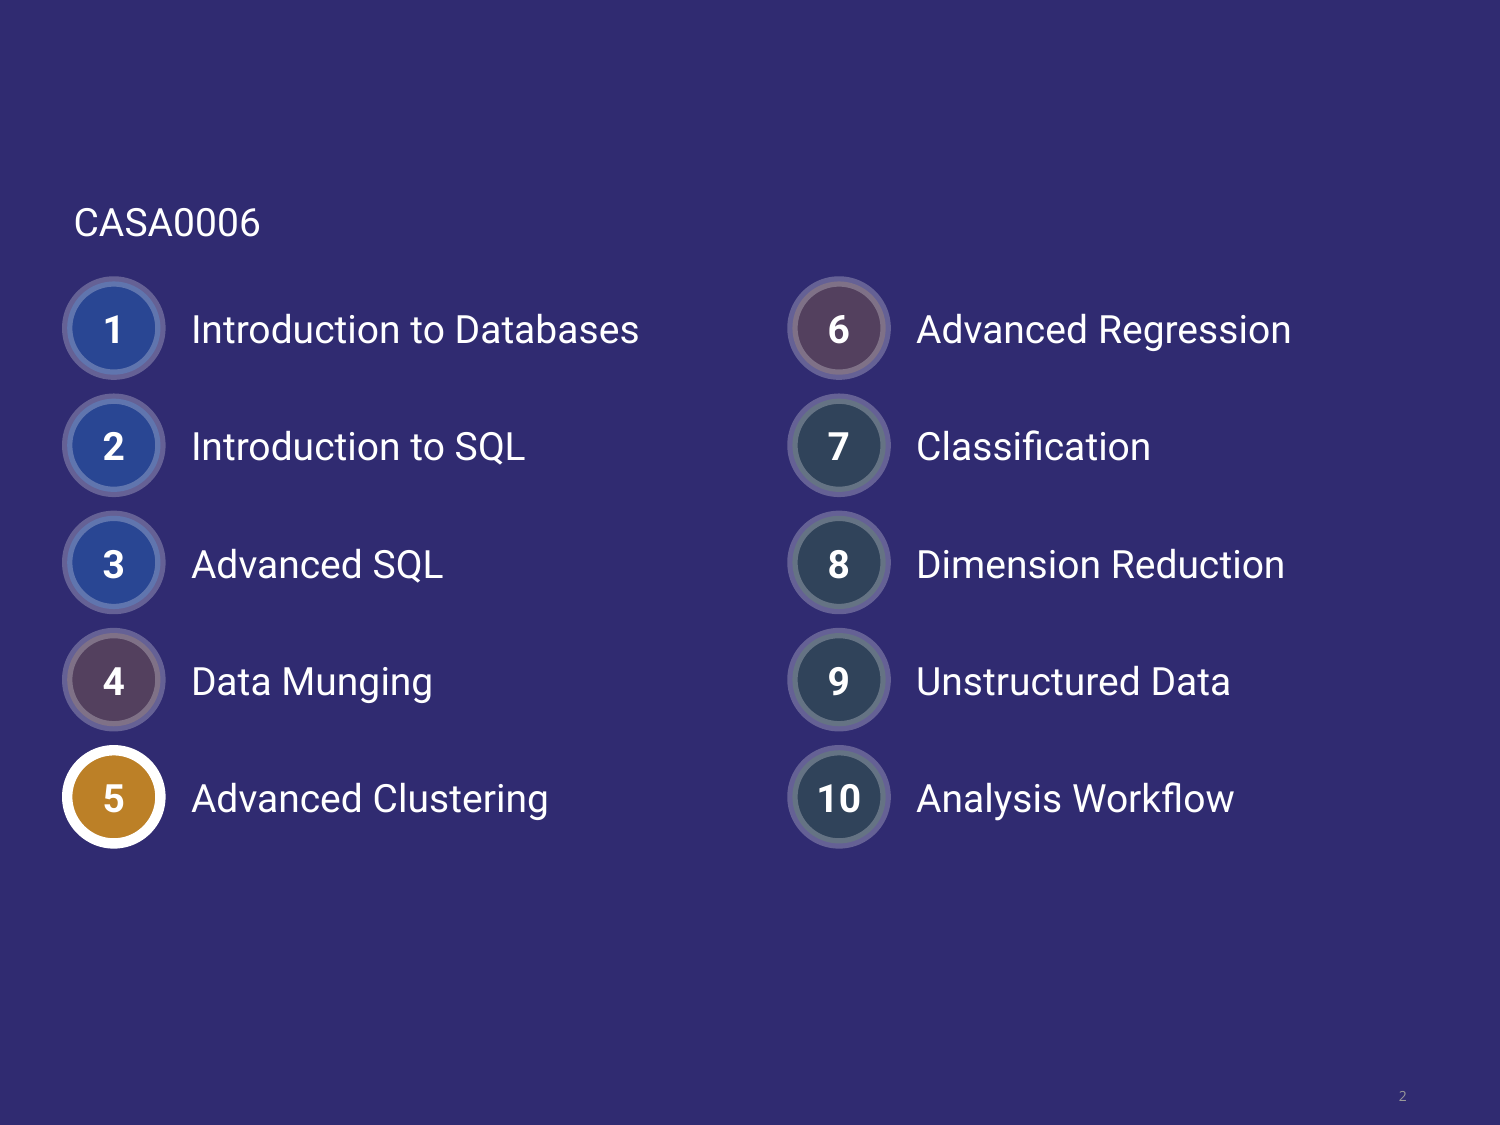

CASA0006
1
6
Introduction to Databases
Advanced Regression
2
7
Introduction to SQL
Classification
3
8
Advanced SQL
Dimension Reduction
4
9
Data Munging
Unstructured Data
5
10
Advanced Clustering
Analysis Workflow
2